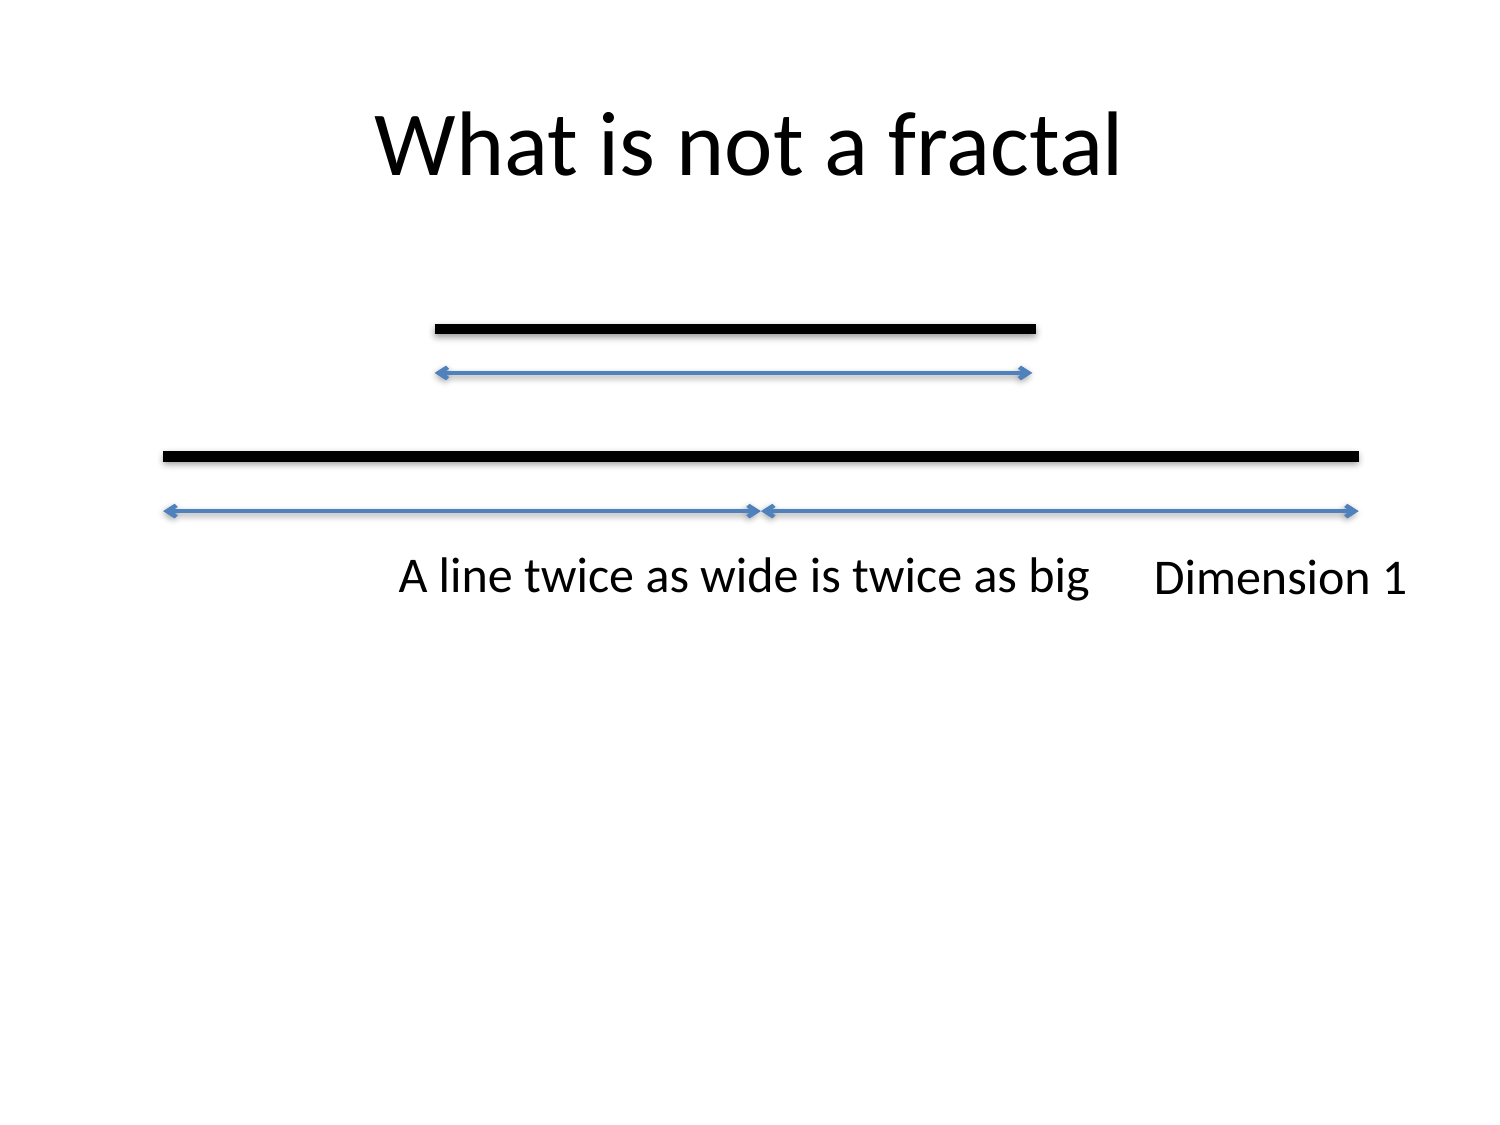

# What is not a fractal
A line twice as wide is twice as big

Dimension 1